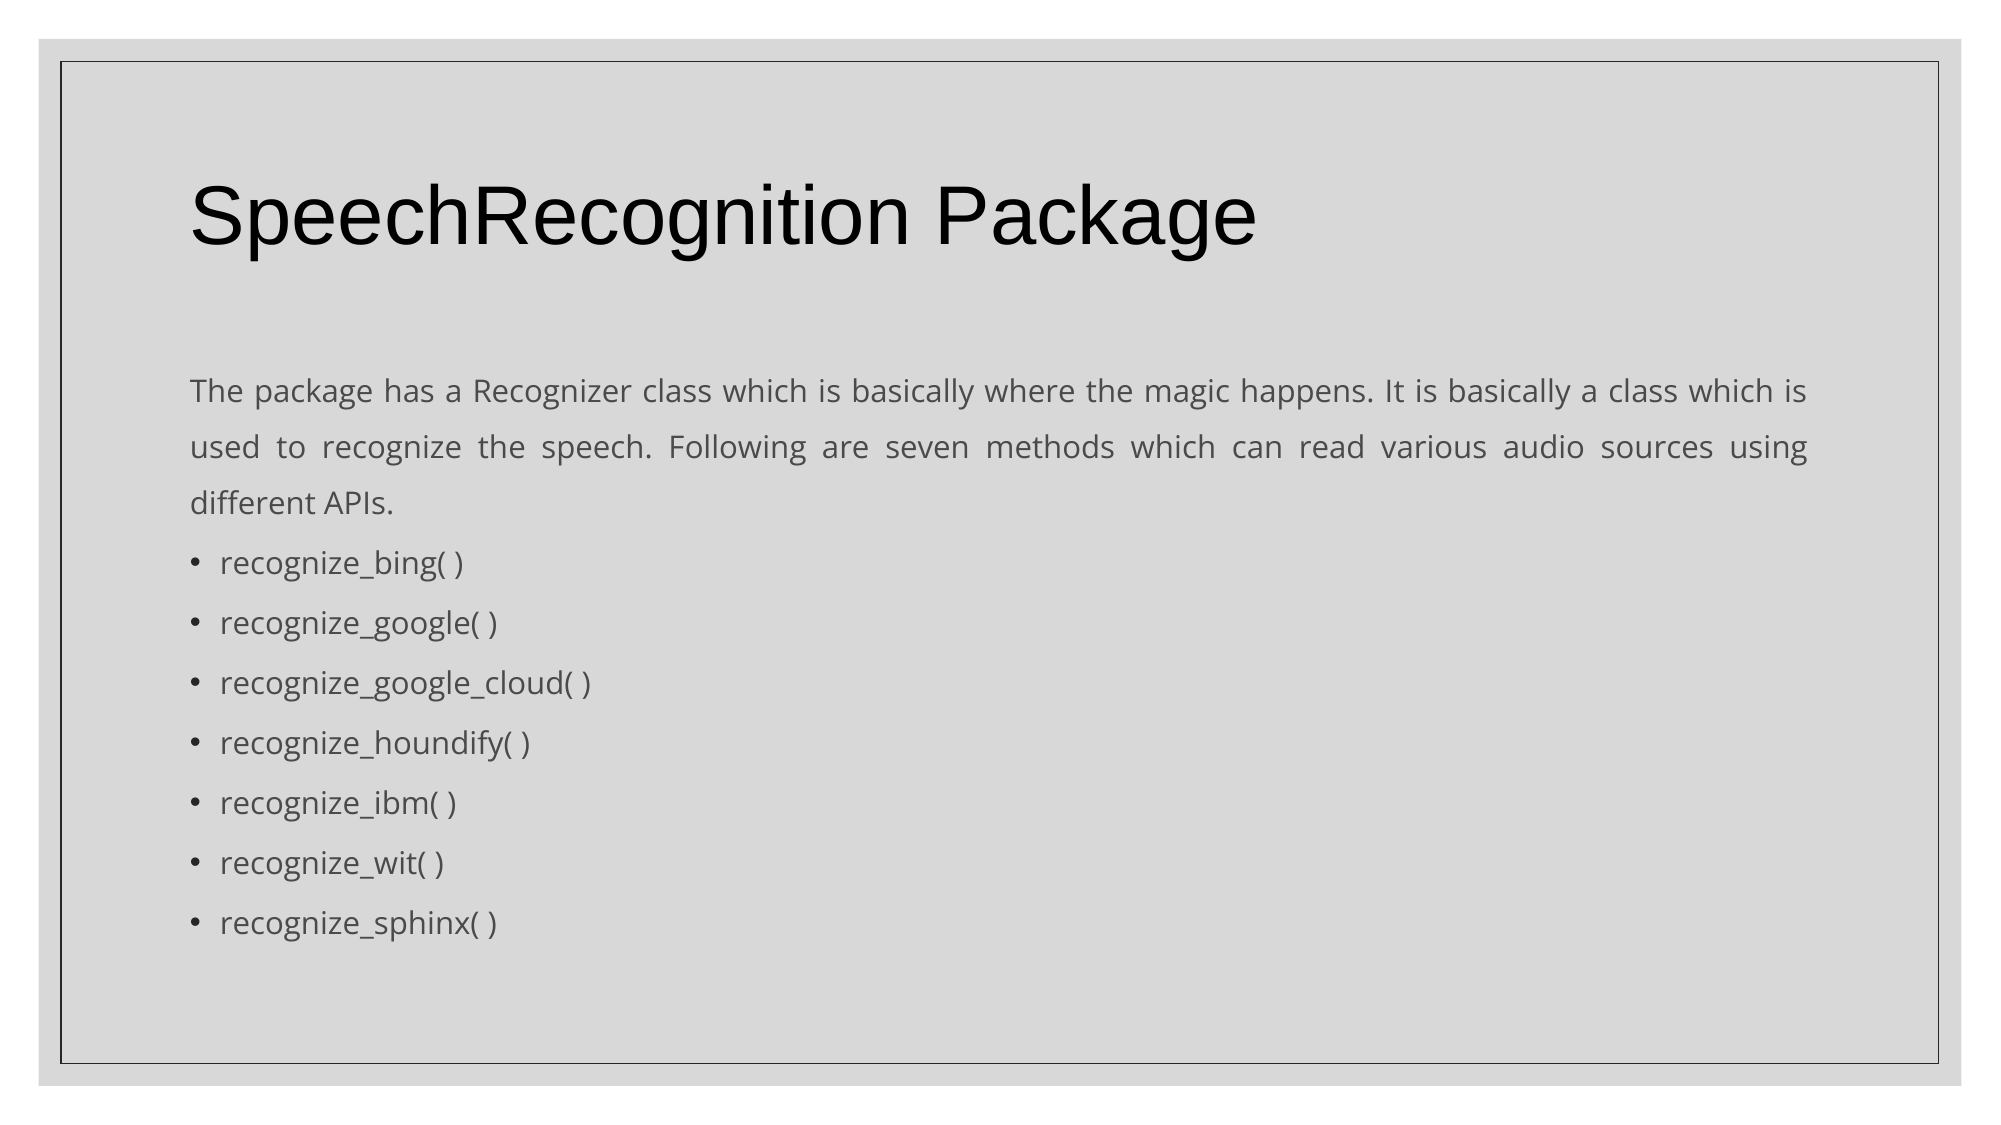

# SpeechRecognition Package
The package has a Recognizer class which is basically where the magic happens. It is basically a class which is used to recognize the speech. Following are seven methods which can read various audio sources using different APIs.
recognize_bing( )
recognize_google( )
recognize_google_cloud( )
recognize_houndify( )
recognize_ibm( )
recognize_wit( )
recognize_sphinx( )